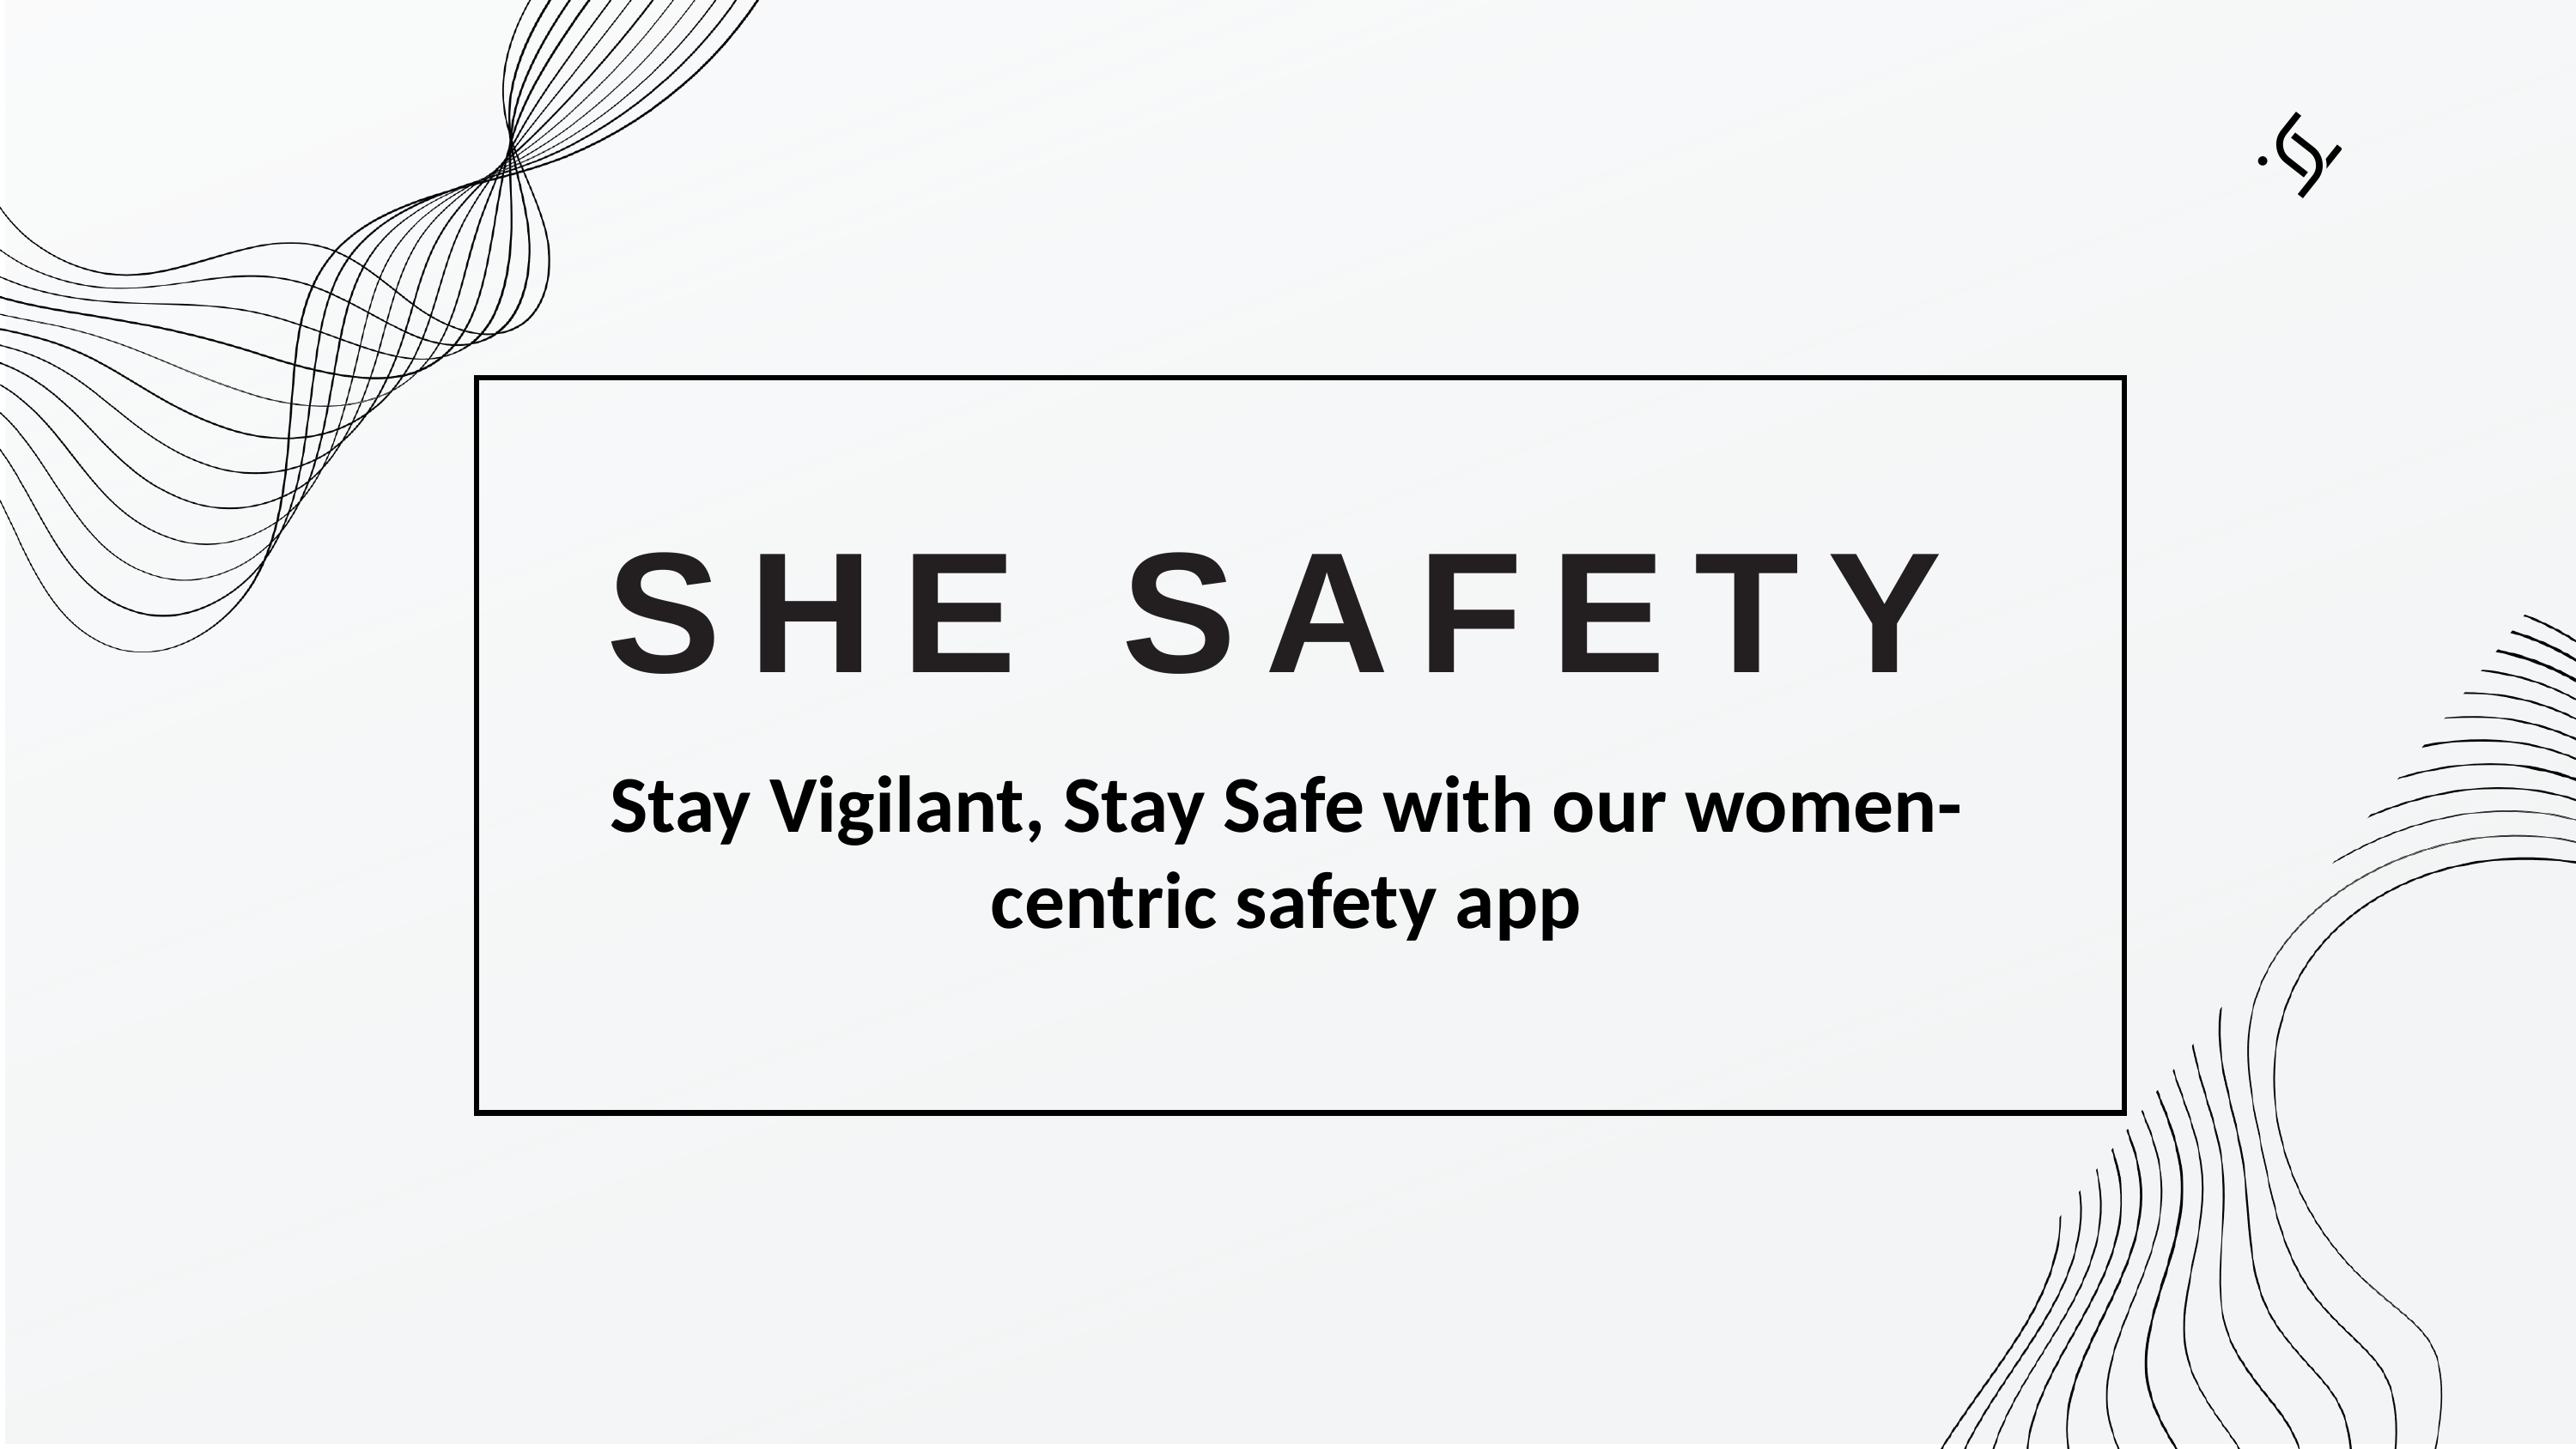

SHE SAFETY

Stay Vigilant, Stay Safe with our women-centric safety app